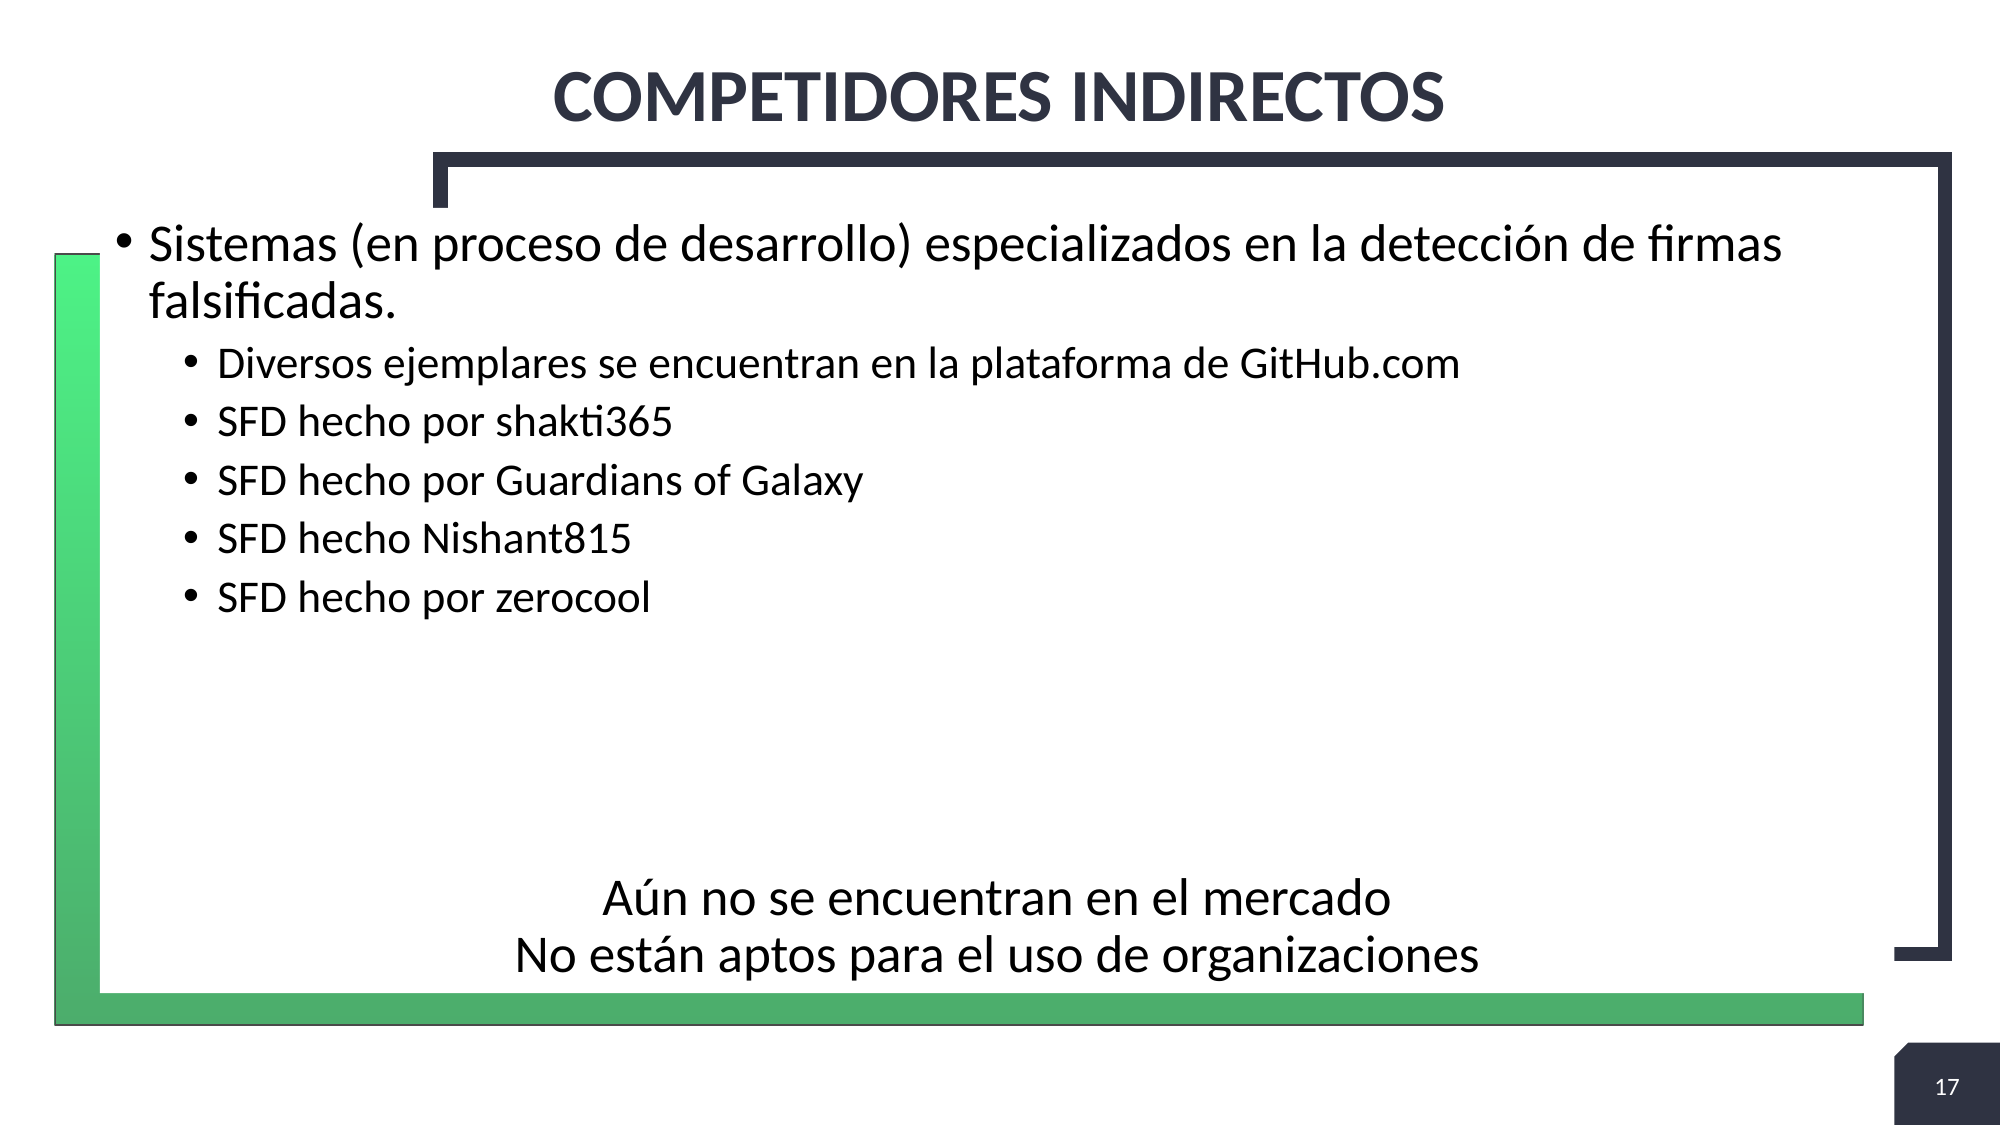

# Competidores Indirectos
Sistemas (en proceso de desarrollo) especializados en la detección de firmas falsificadas.
Diversos ejemplares se encuentran en la plataforma de GitHub.com
SFD hecho por shakti365
SFD hecho por Guardians of Galaxy
SFD hecho Nishant815
SFD hecho por zerocool

Aún no se encuentran en el mercado
No están aptos para el uso de organizaciones
17